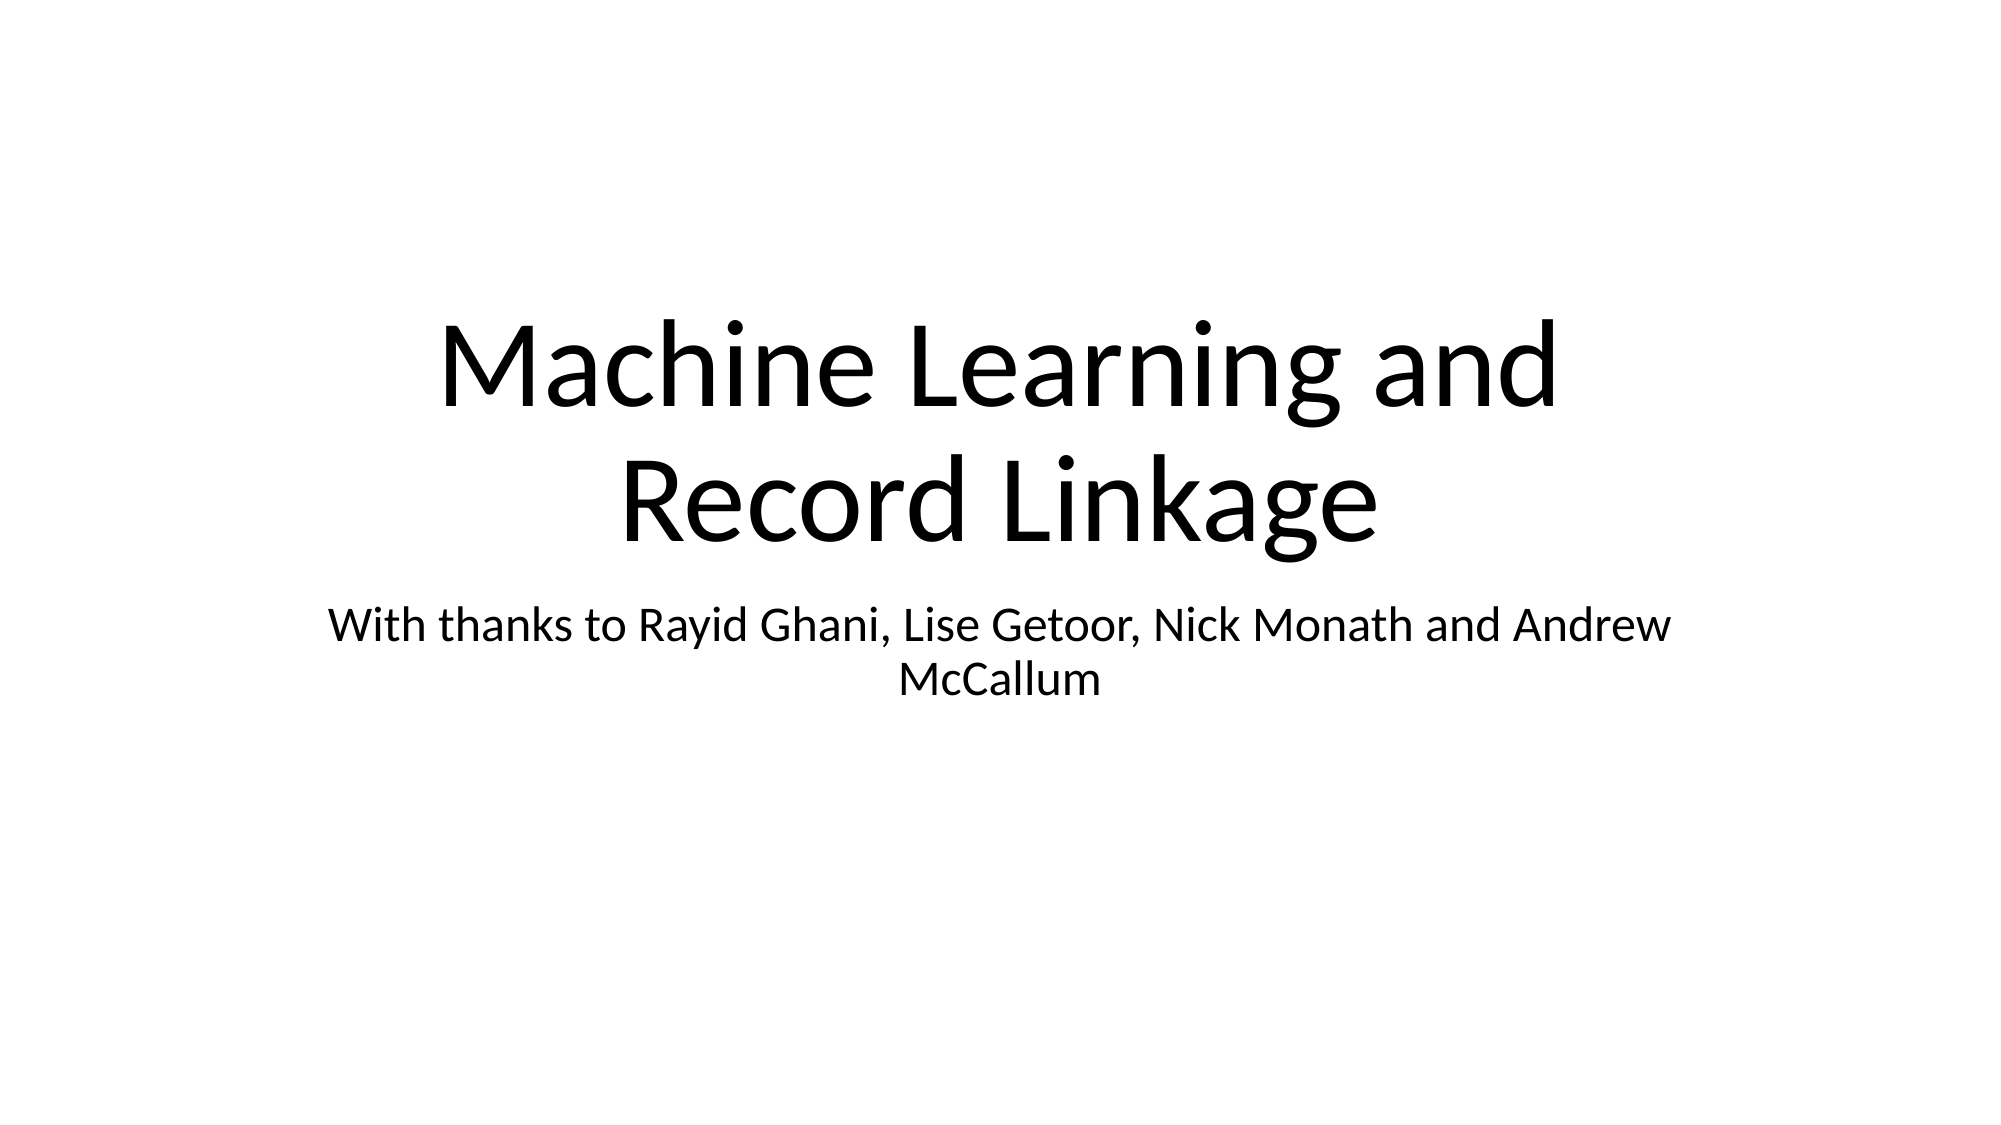

# Machine Learning and Record Linkage
With thanks to Rayid Ghani, Lise Getoor, Nick Monath and Andrew McCallum